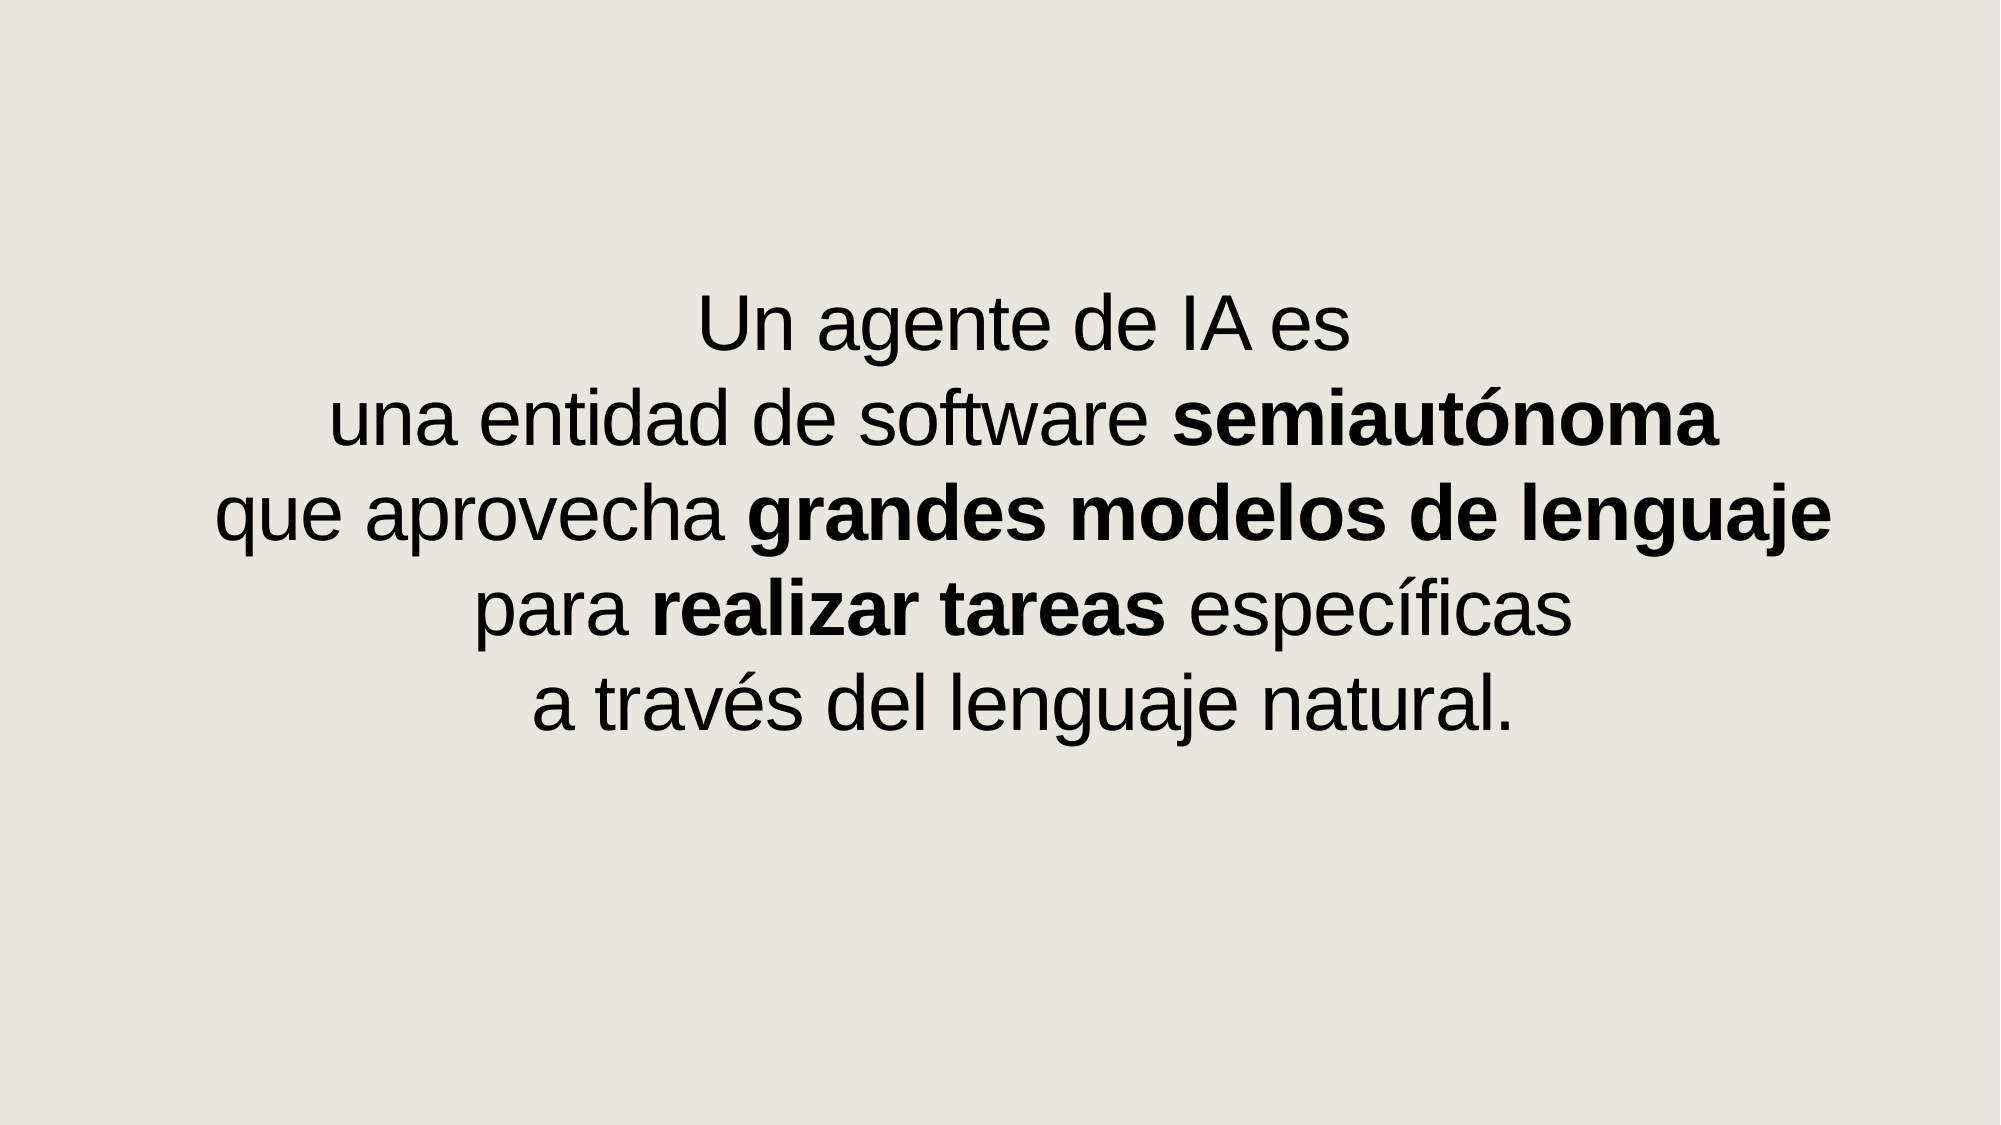

# Un agente de IA es una entidad de software semiautónoma que aprovecha grandes modelos de lenguaje para realizar tareas específicas a través del lenguaje natural.